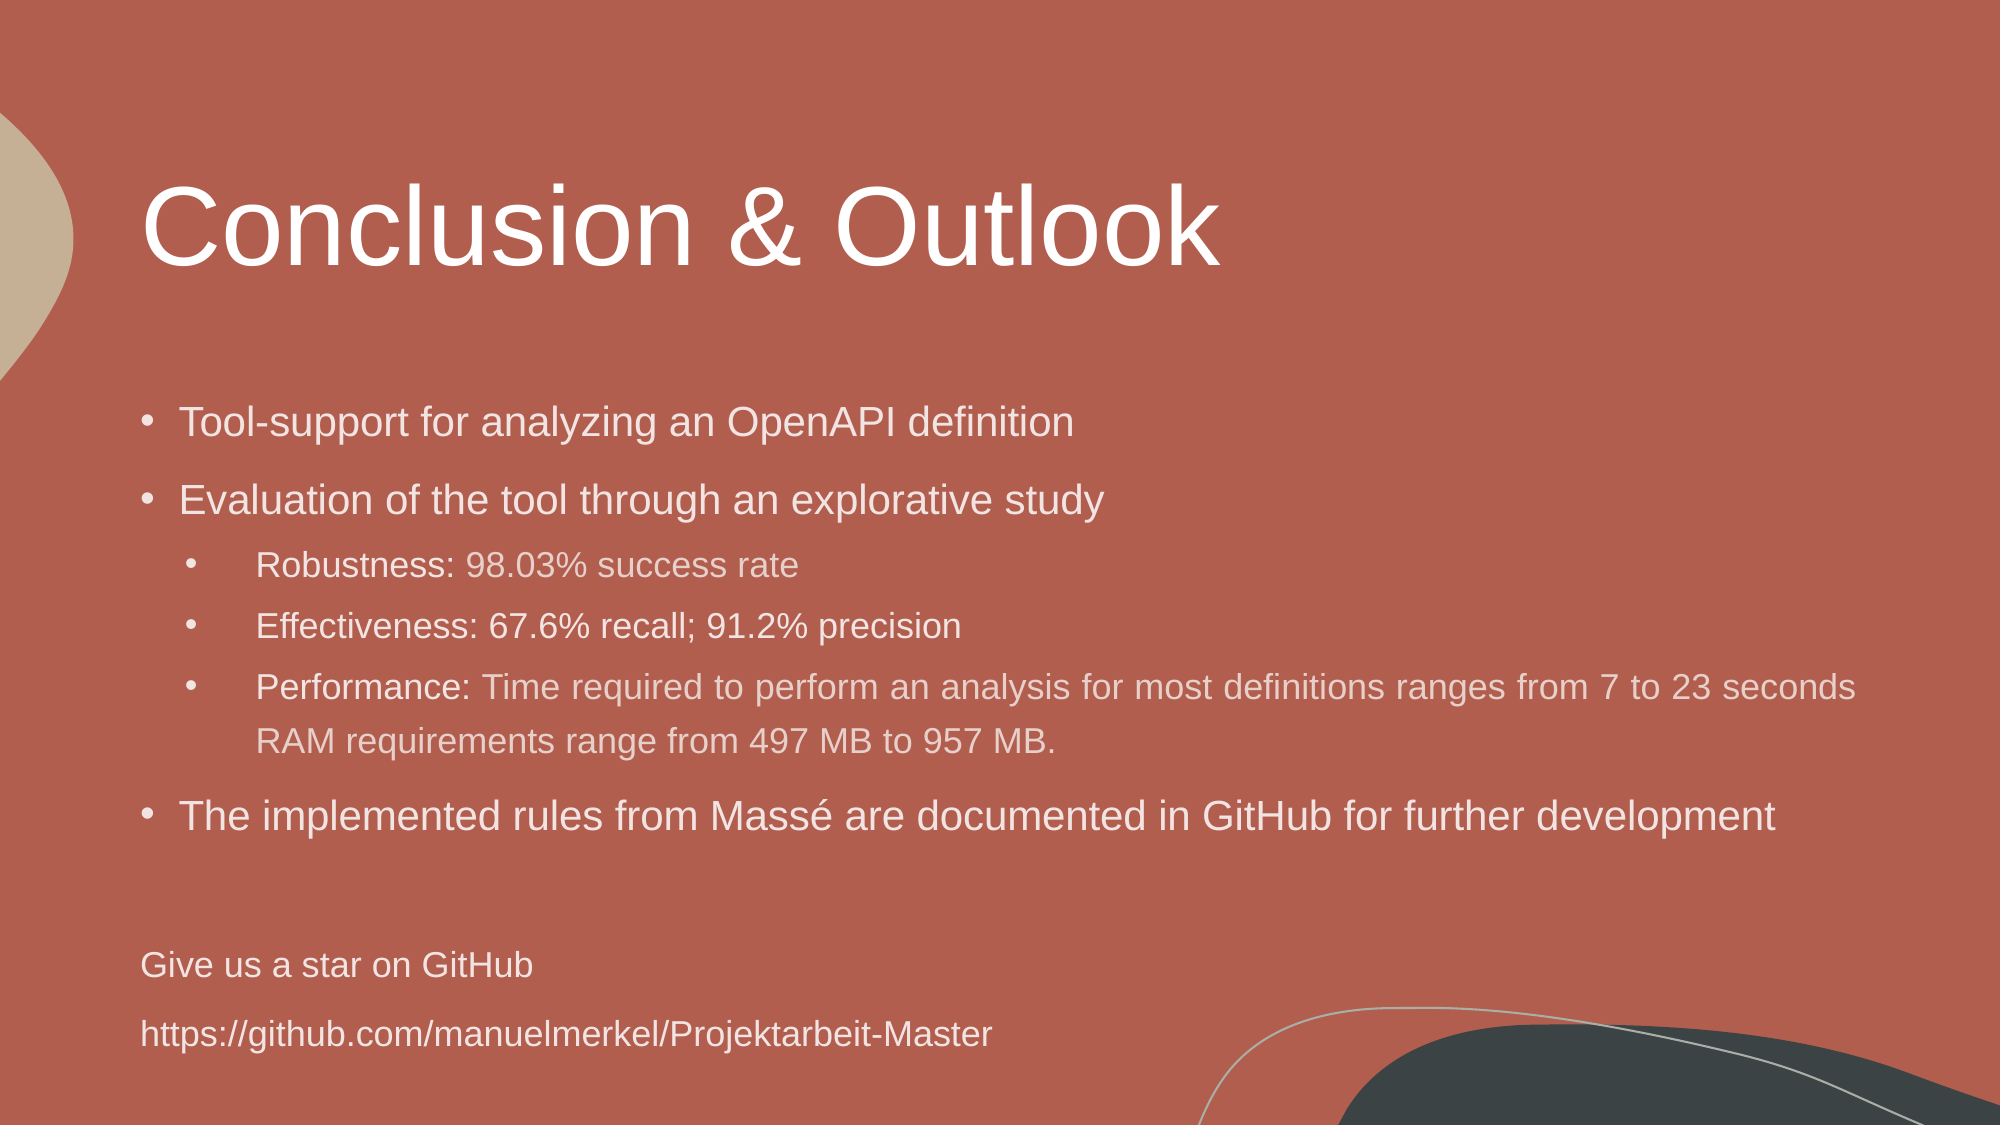

# Conclusion & Outlook
Tool-support for analyzing an OpenAPI definition
Evaluation of the tool through an explorative study
Robustness: 98.03% success rate
Effectiveness: 67.6% recall; 91.2% precision
Performance: Time required to perform an analysis for most definitions ranges from 7 to 23 seconds; RAM requirements range from 497 MB to 957 MB.
The implemented rules from Massé are documented in GitHub for further development

Give us a star on GitHub
https://github.com/manuelmerkel/Projektarbeit-Master